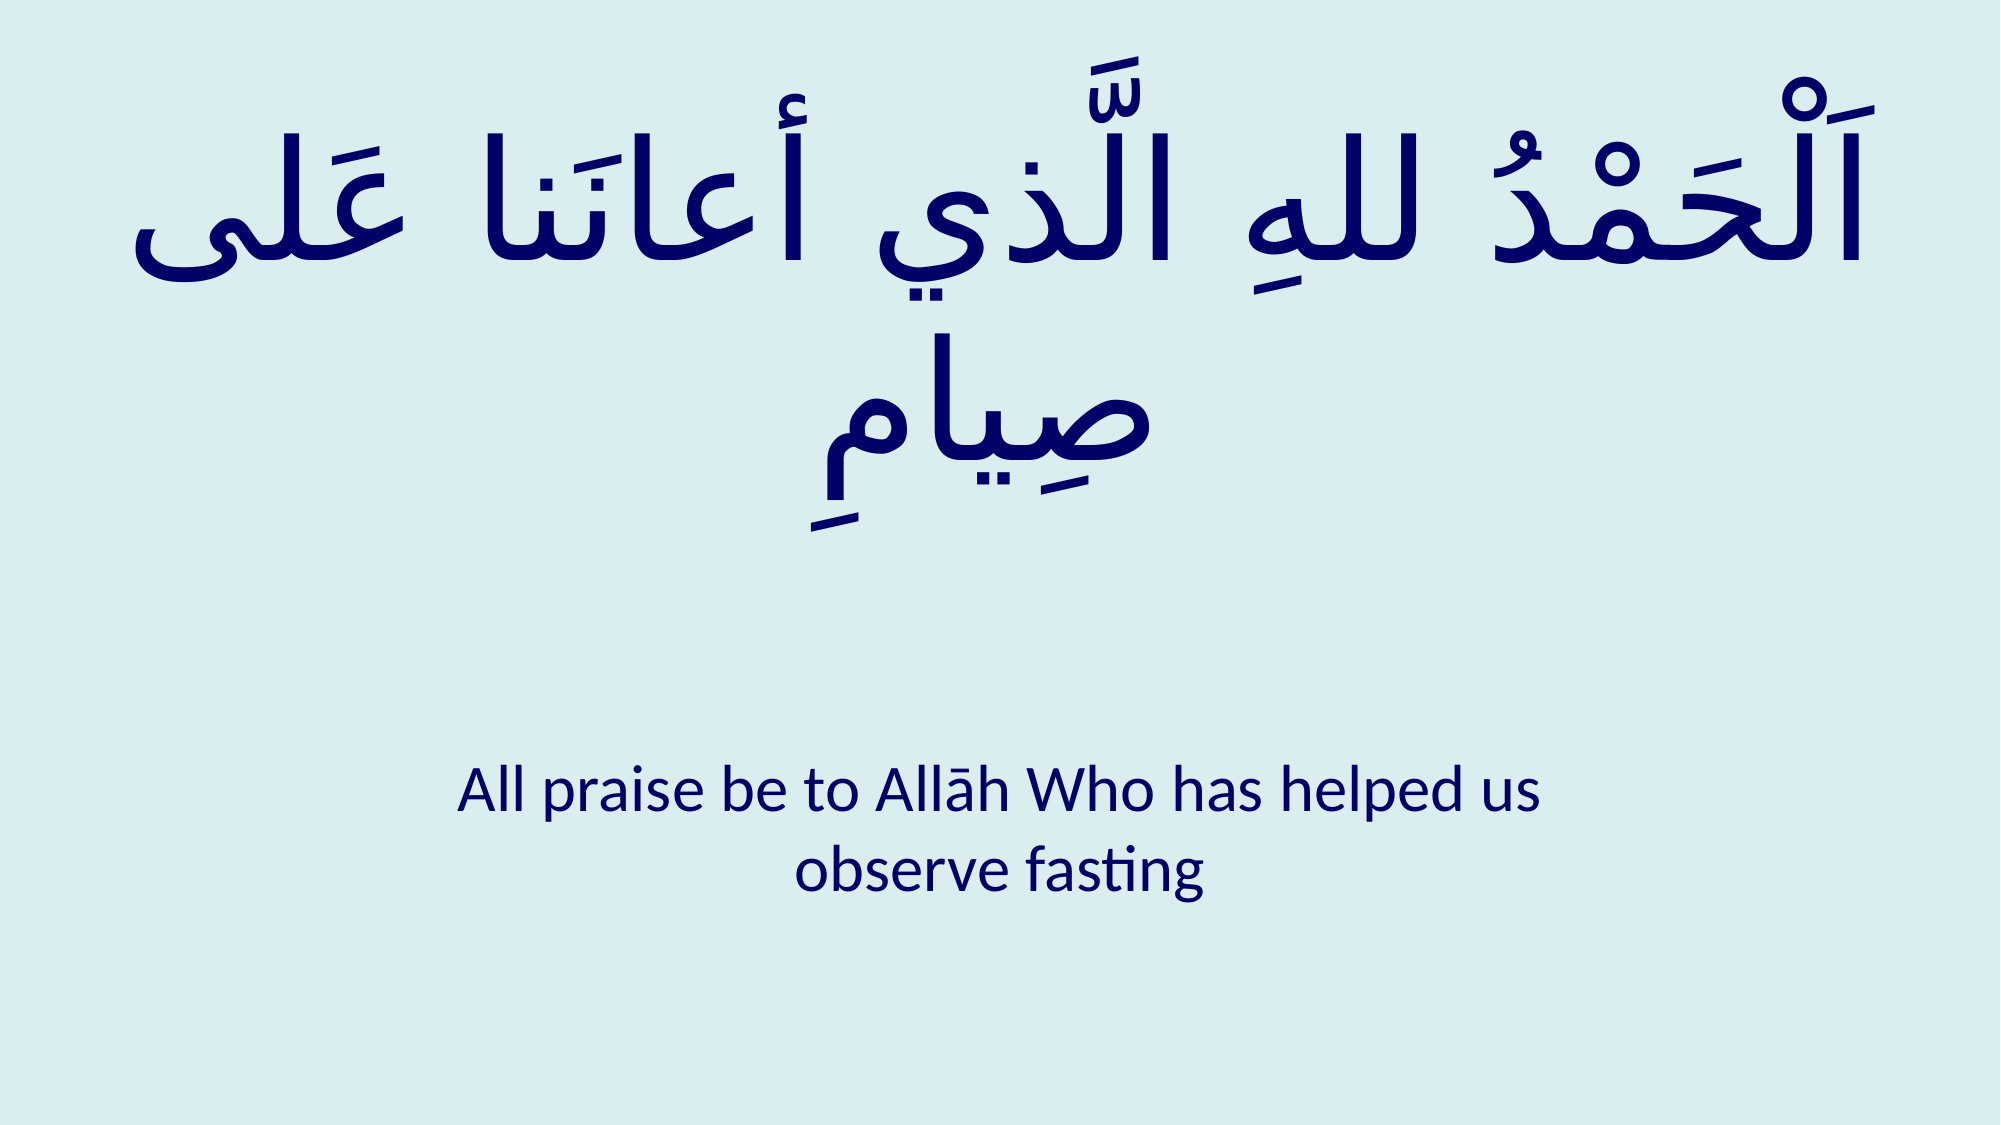

# اَلْحَمْدُ للهِ الَّذي أعانَنا عَلى صِيامِ
All praise be to Allāh Who has helped us observe fasting